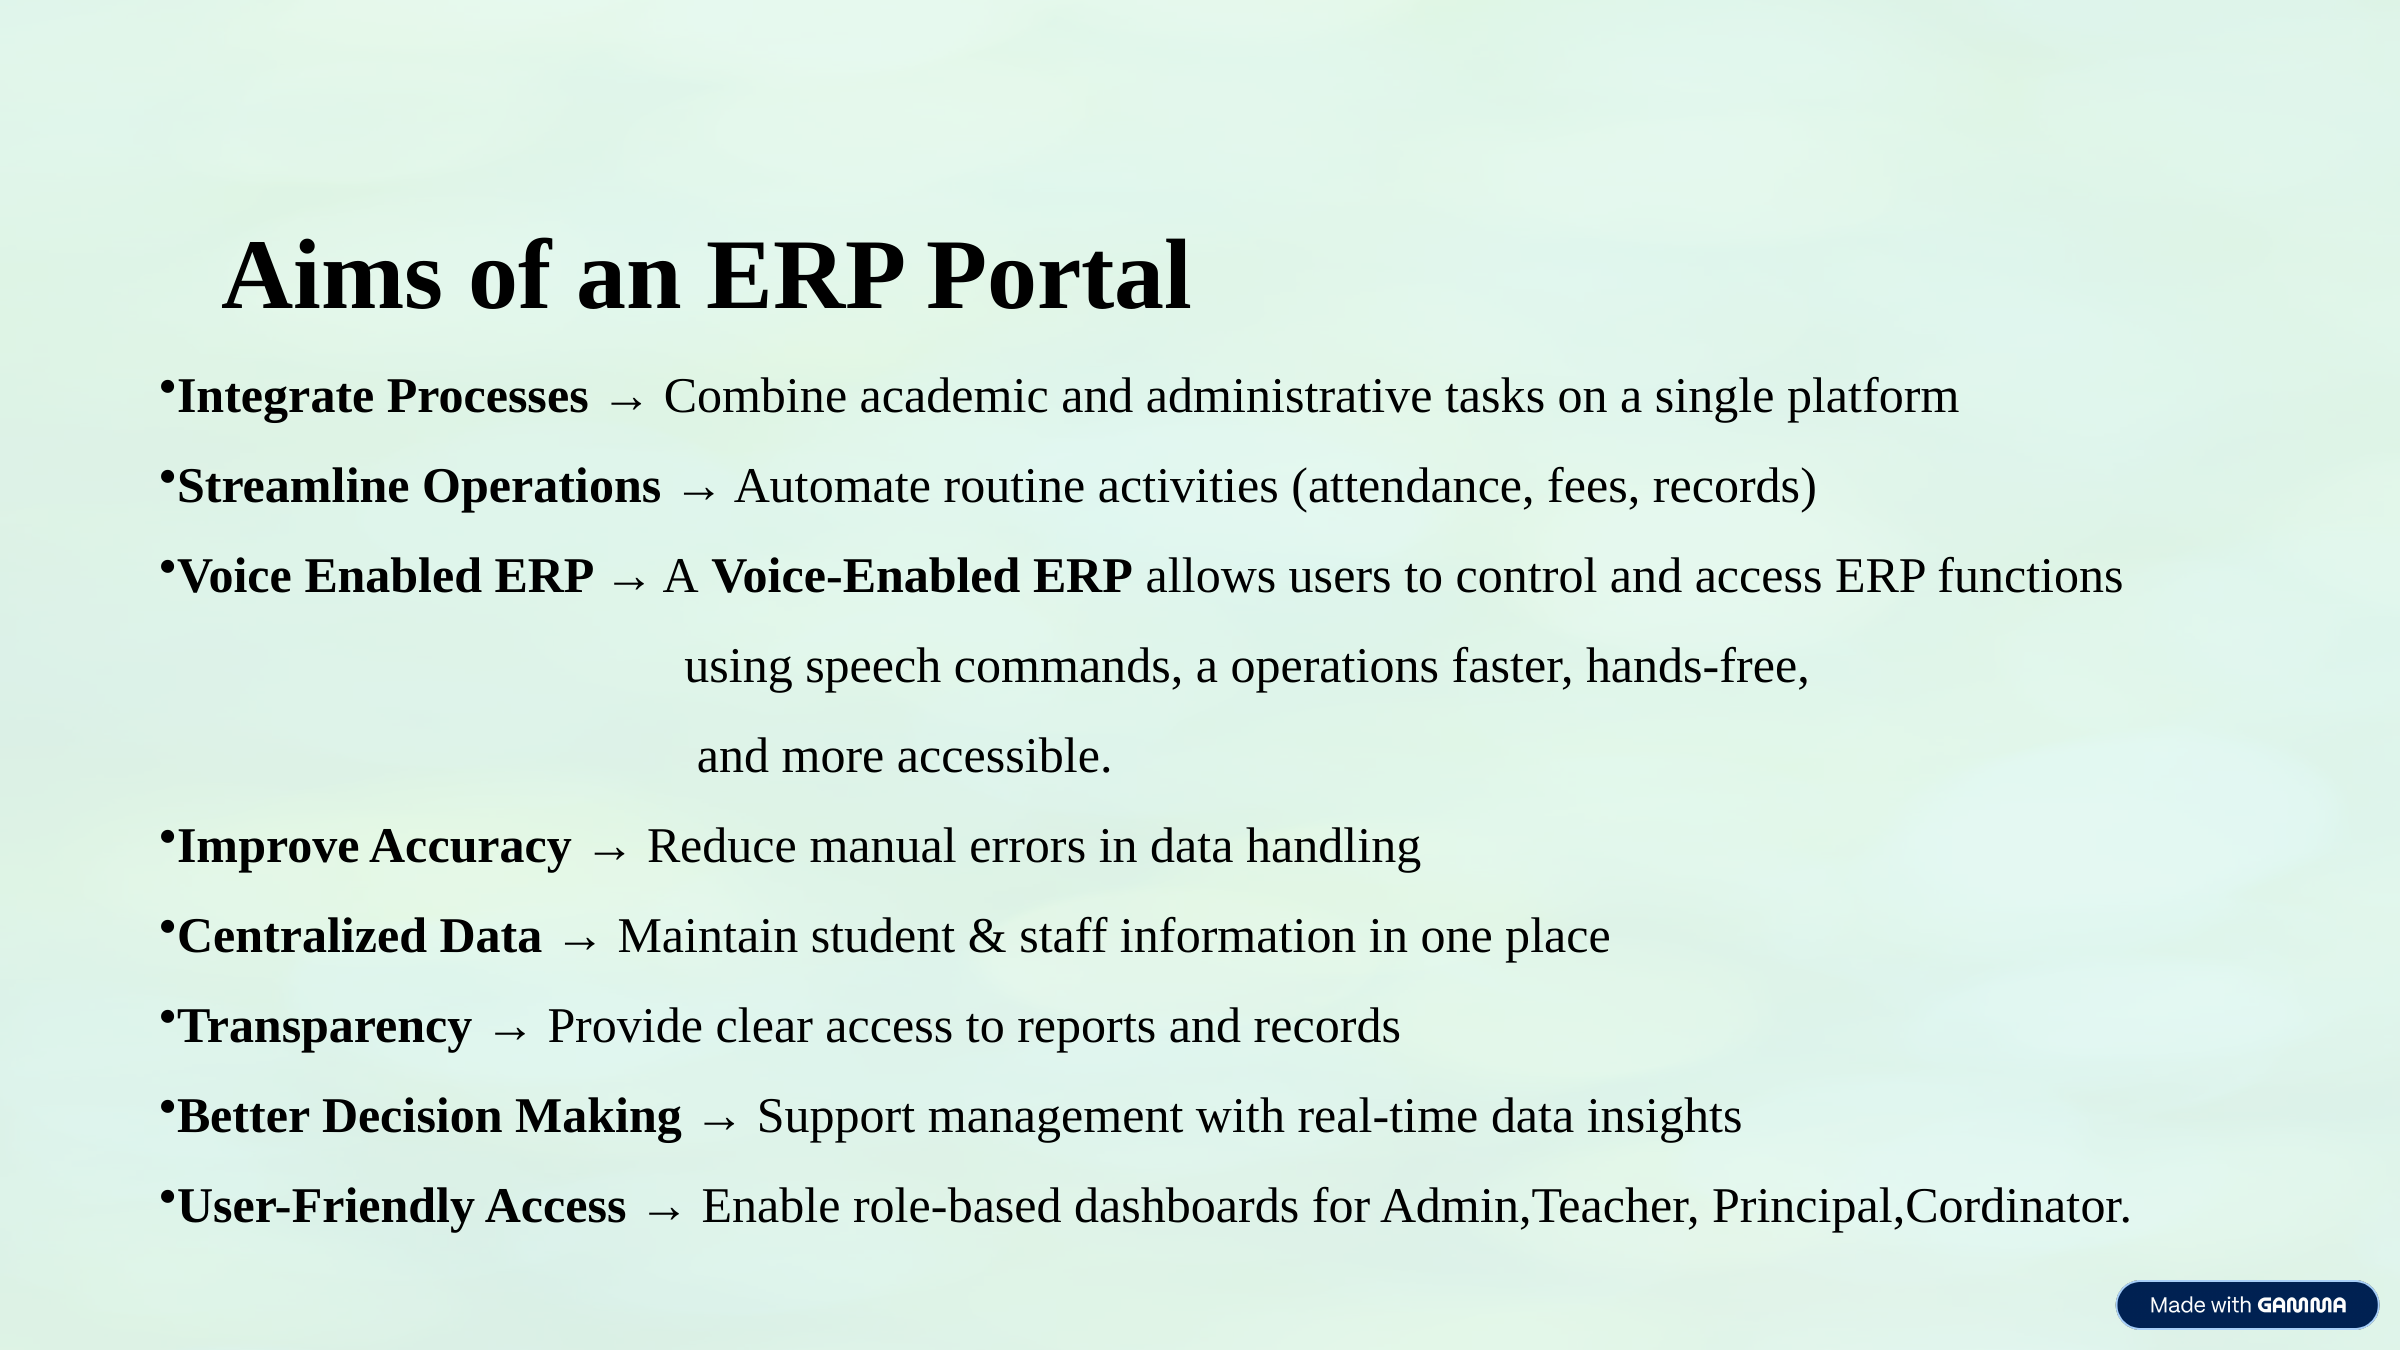

Aims of an ERP Portal
Integrate Processes → Combine academic and administrative tasks on a single platform
Streamline Operations → Automate routine activities (attendance, fees, records)
Voice Enabled ERP → A Voice-Enabled ERP allows users to control and access ERP functions
                                          using speech commands, a operations faster, hands-free,
                                           and more accessible.
Improve Accuracy → Reduce manual errors in data handling
Centralized Data → Maintain student & staff information in one place
Transparency → Provide clear access to reports and records
Better Decision Making → Support management with real-time data insights
User-Friendly Access → Enable role-based dashboards for Admin,Teacher, Principal,Cordinator.